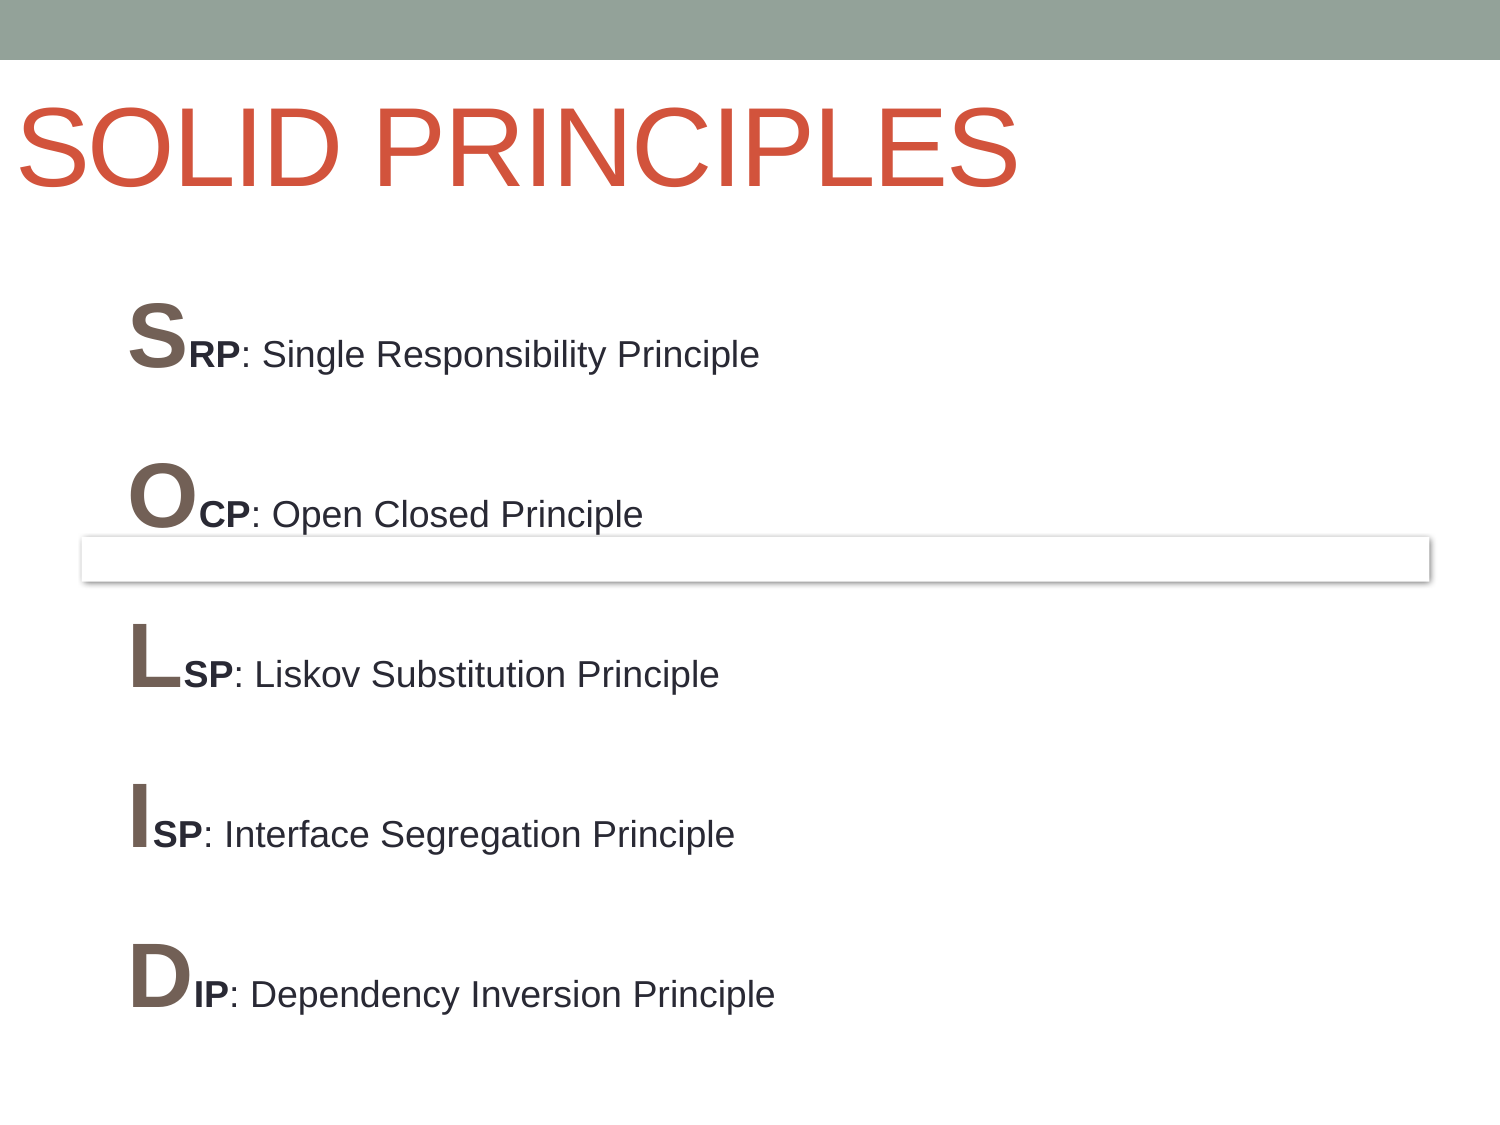

SOLID Principles
SRP: Single Responsibility Principle

OCP: Open Closed Principle

LSP: Liskov Substitution Principle

ISP: Interface Segregation Principle

DIP: Dependency Inversion Principle